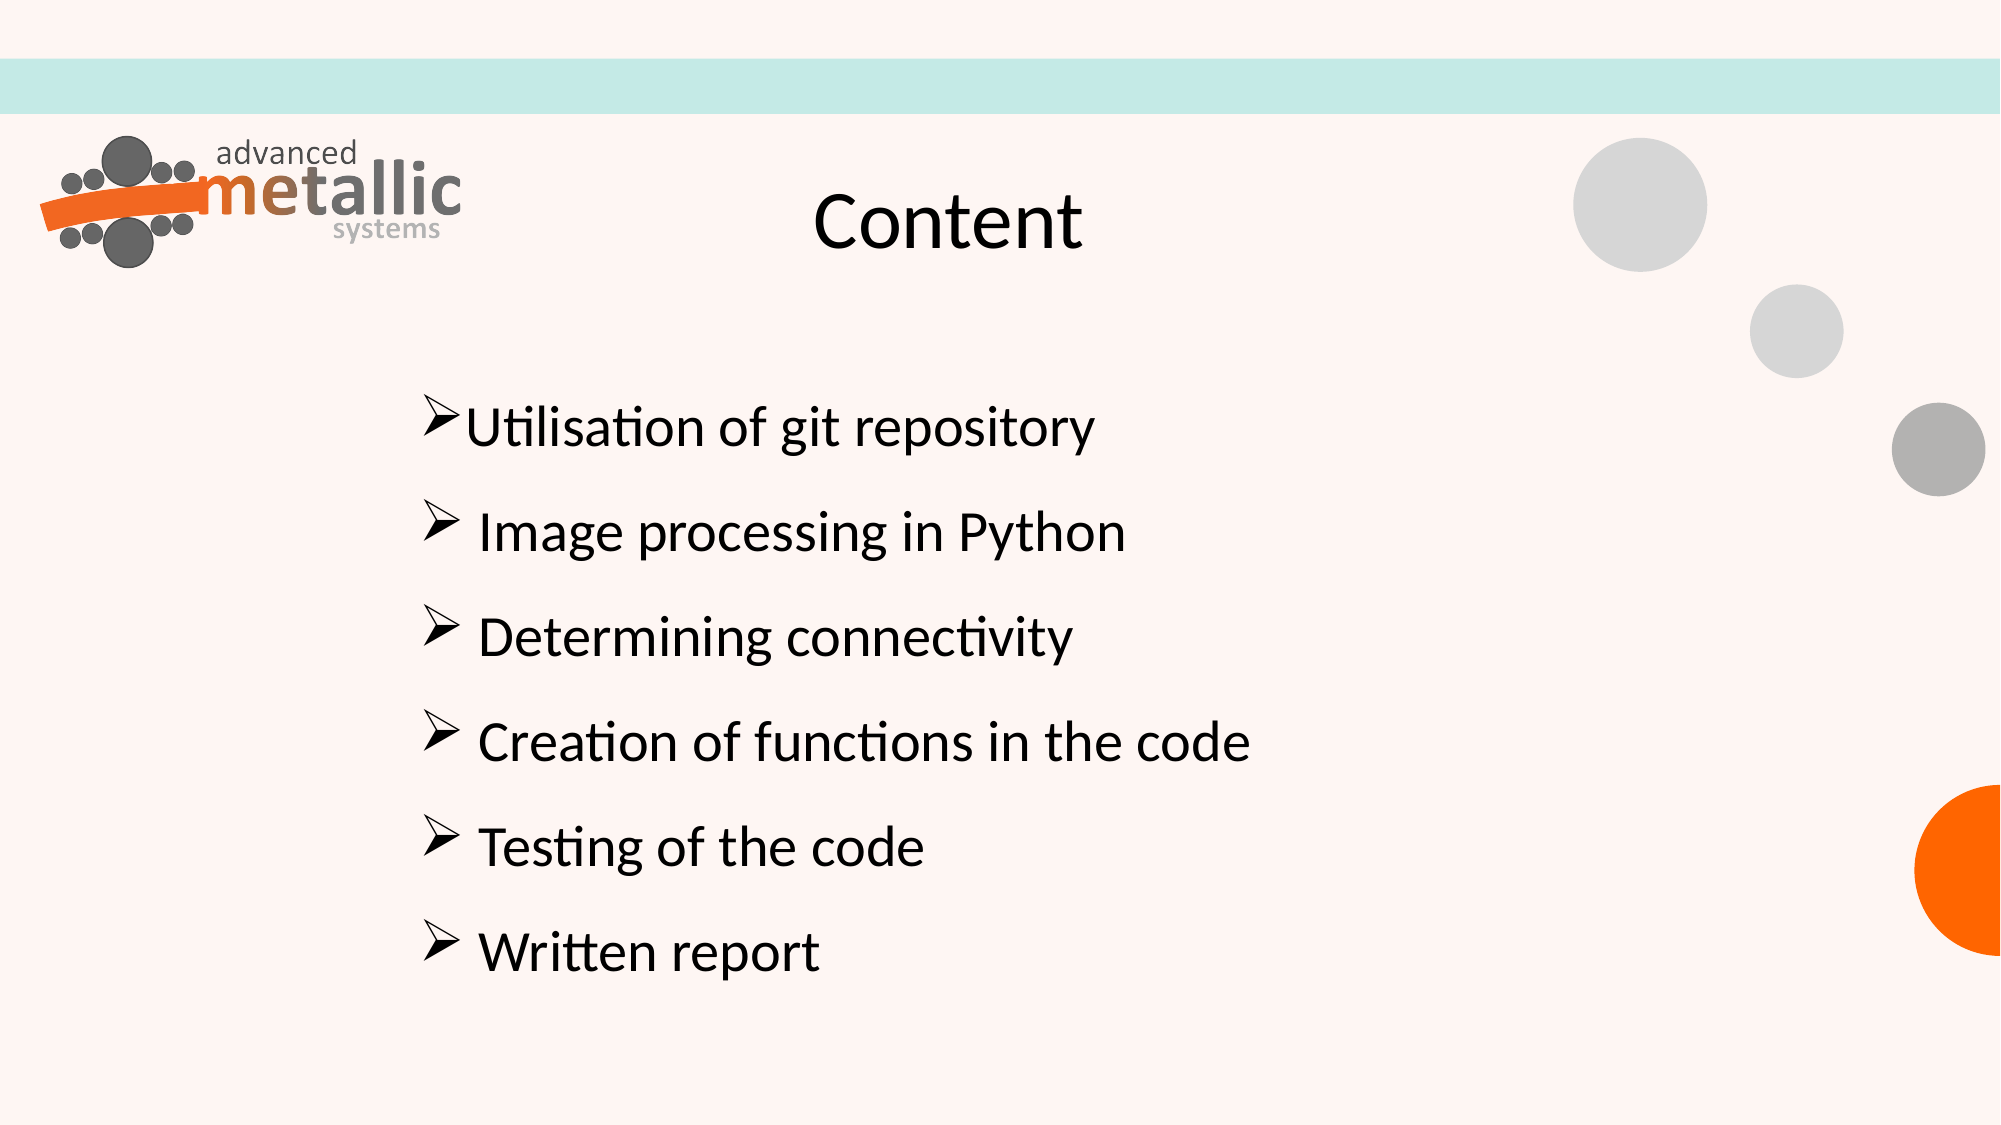

Content
Utilisation of git repository
 Image processing in Python
 Determining connectivity
 Creation of functions in the code
 Testing of the code
 Written report